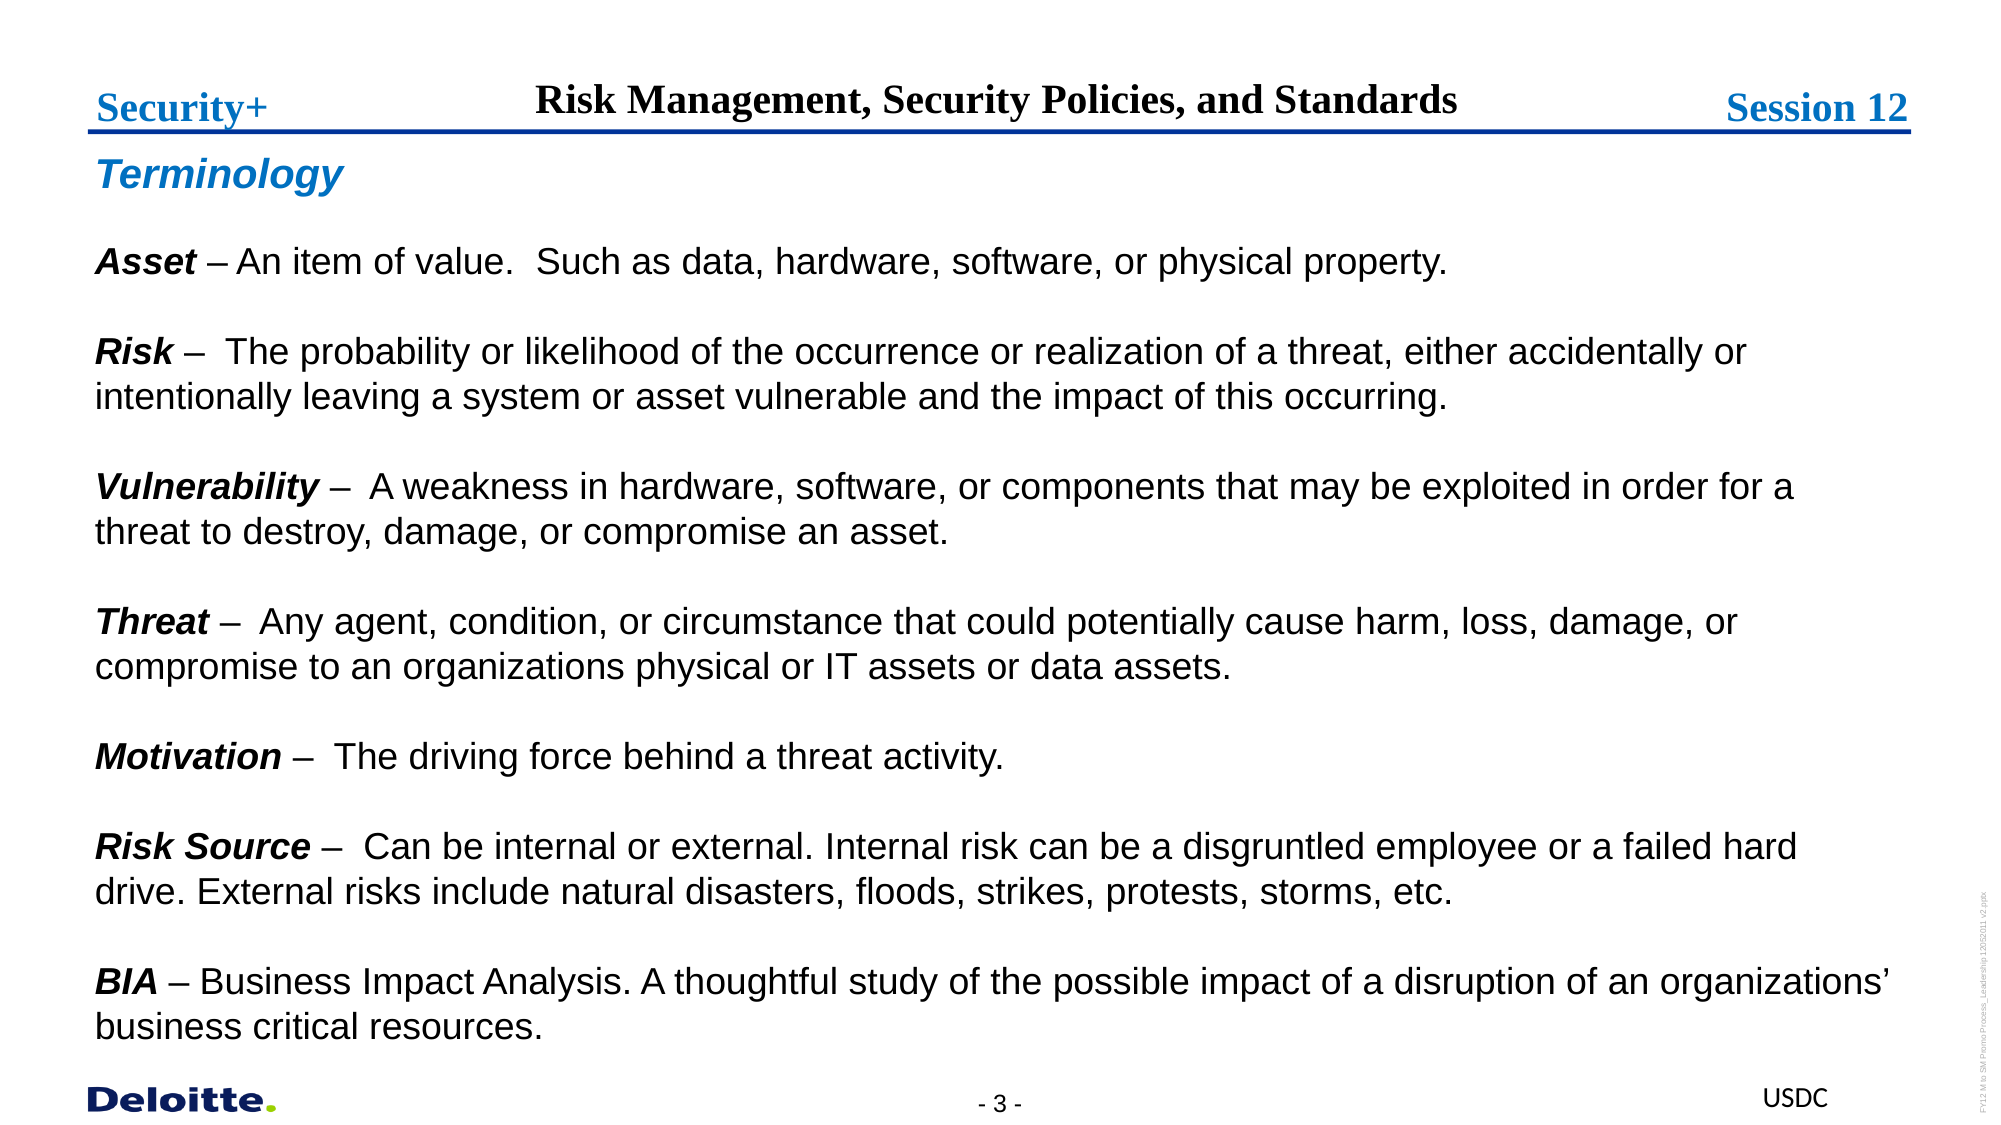

Risk Management, Security Policies, and Standards
Session 12
Security+
Terminology

Asset – An item of value.  Such as data, hardware, software, or physical property.

Risk –  The probability or likelihood of the occurrence or realization of a threat, either accidentally or intentionally leaving a system or asset vulnerable and the impact of this occurring.

Vulnerability –  A weakness in hardware, software, or components that may be exploited in order for a threat to destroy, damage, or compromise an asset.

Threat –  Any agent, condition, or circumstance that could potentially cause harm, loss, damage, or compromise to an organizations physical or IT assets or data assets.

Motivation –  The driving force behind a threat activity.

Risk Source –  Can be internal or external. Internal risk can be a disgruntled employee or a failed hard drive. External risks include natural disasters, floods, strikes, protests, storms, etc.

BIA – Business Impact Analysis. A thoughtful study of the possible impact of a disruption of an organizations’ business critical resources.